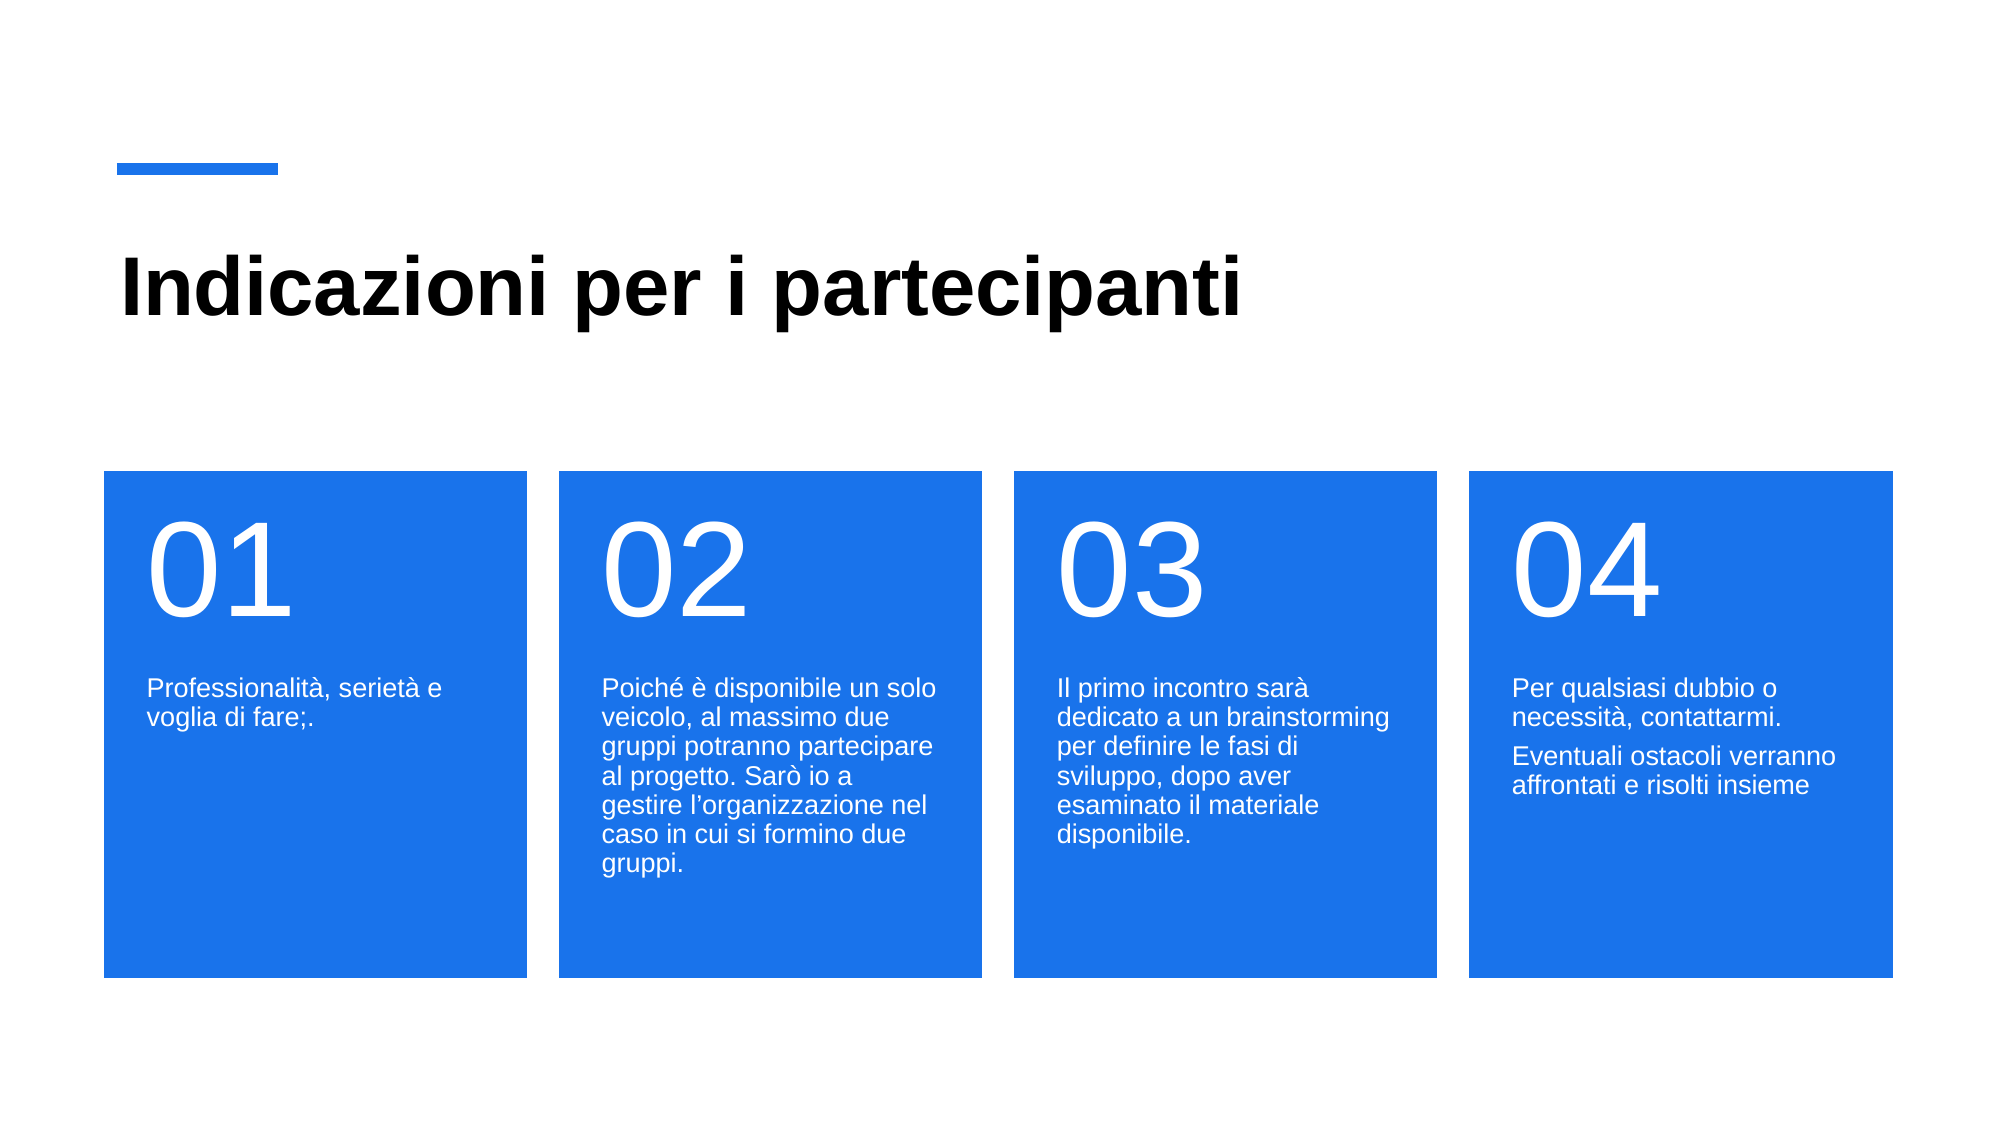

# Indicazioni per i partecipanti

01

02

03

04
Professionalità, serietà e voglia di fare;.
Poiché è disponibile un solo veicolo, al massimo due gruppi potranno partecipare al progetto. Sarò io a gestire l’organizzazione nel caso in cui si formino due gruppi.
Il primo incontro sarà dedicato a un brainstorming per definire le fasi di sviluppo, dopo aver esaminato il materiale disponibile.
Per qualsiasi dubbio o necessità, contattarmi.
Eventuali ostacoli verranno affrontati e risolti insieme